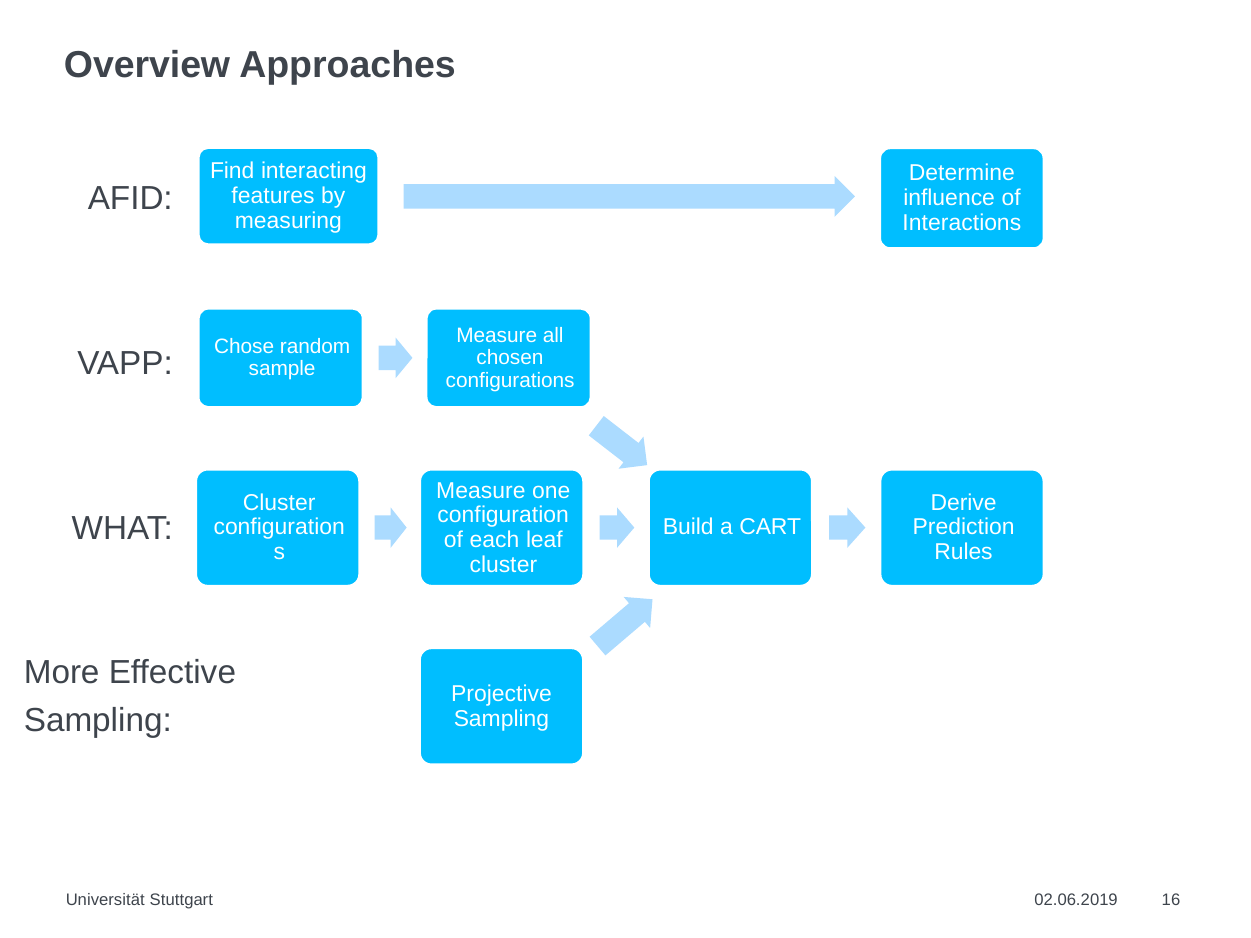

# Overview Approaches

Find interacting features by measuring

Determine influence of Interactions
AFID:

Chose random sample

Measure all chosen configurations

Build a CART
VAPP:
Cluster configurations

Measure one configuration of each leaf cluster

Build a CART

Derive Prediction Rules
WHAT:

More Effective
Sampling:

Projective Sampling
Universität Stuttgart
02.06.2019
16